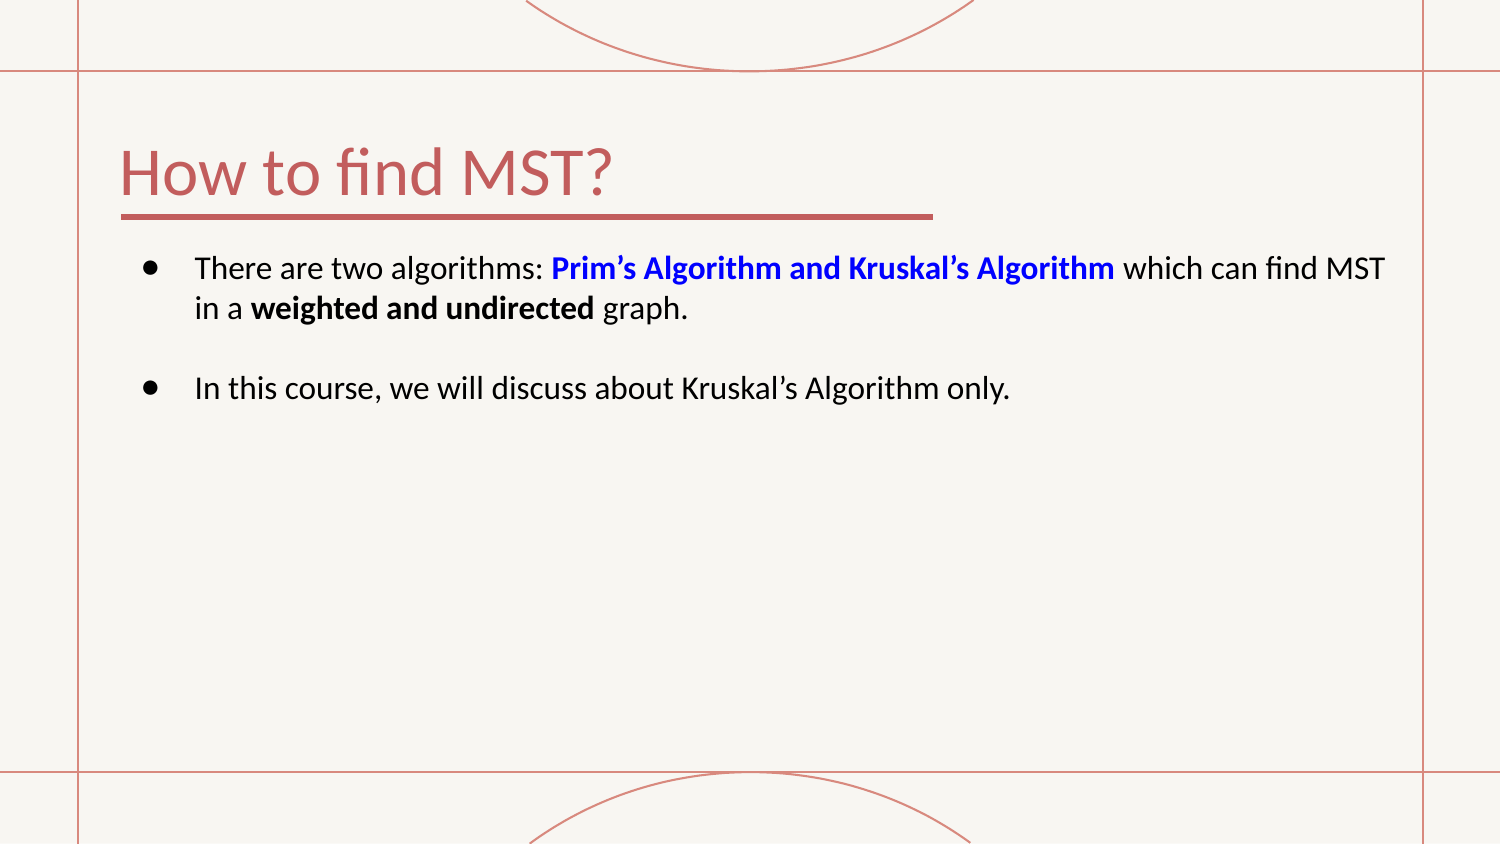

# How to find MST?
There are two algorithms: Prim’s Algorithm and Kruskal’s Algorithm which can find MST in a weighted and undirected graph.

In this course, we will discuss about Kruskal’s Algorithm only.